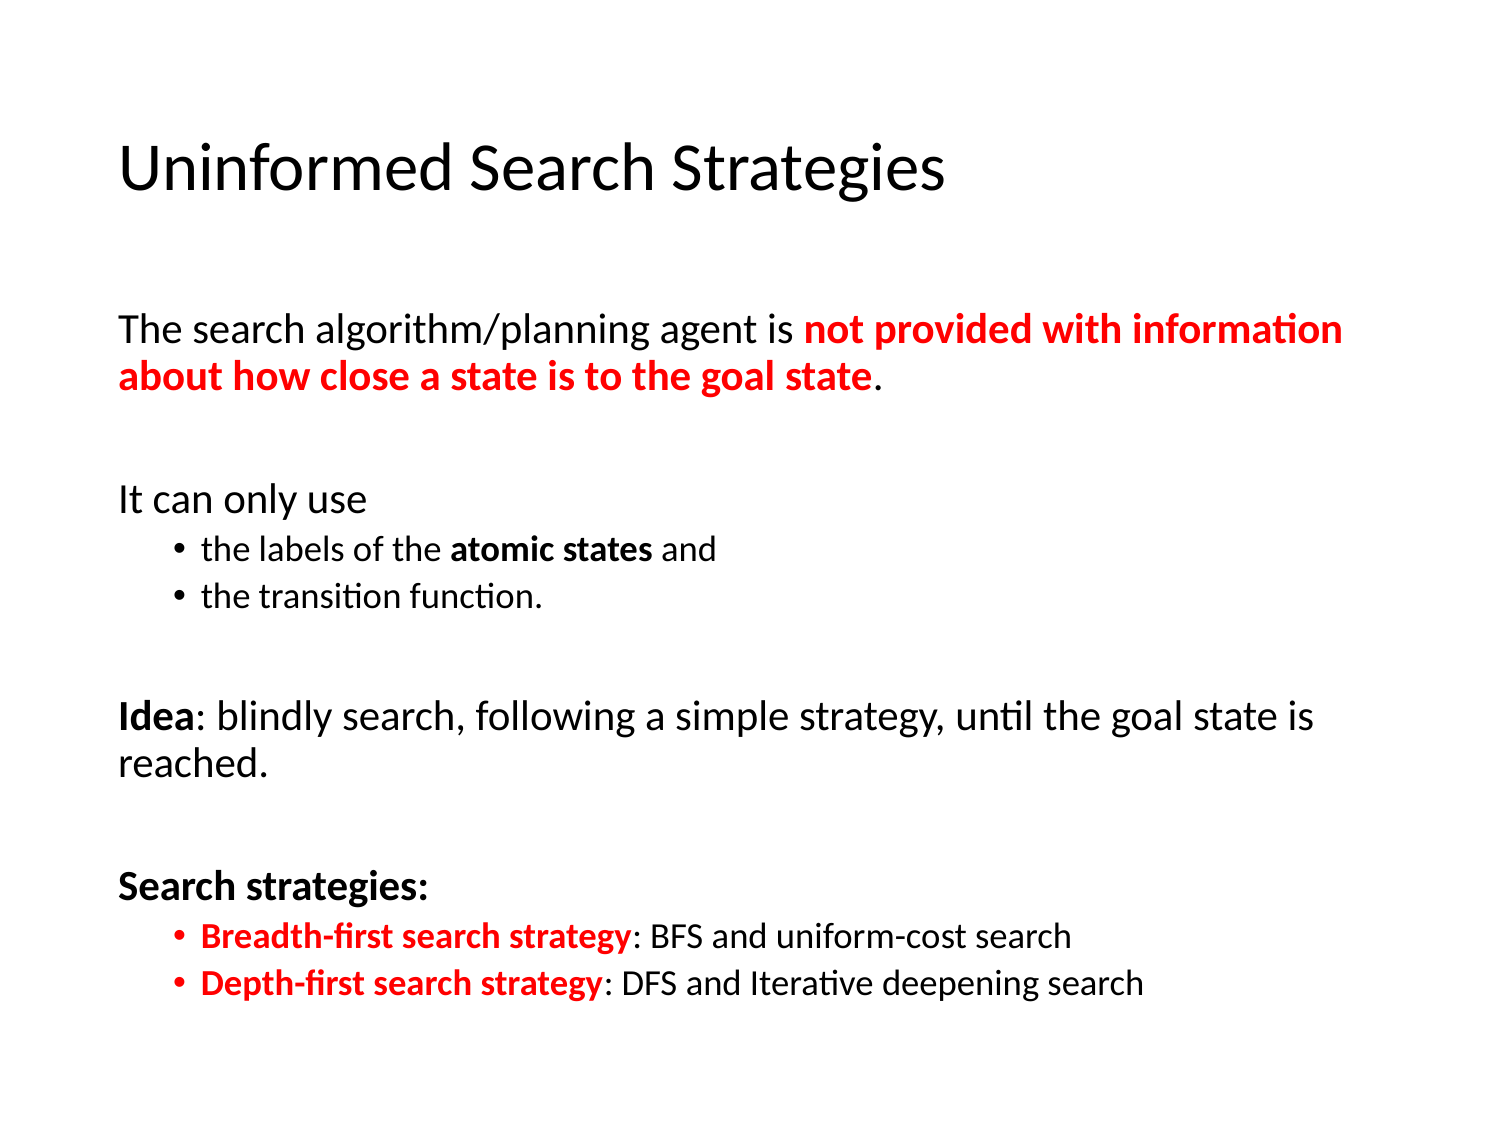

# Uninformed Search Strategies
The search algorithm/planning agent is not provided with information about how close a state is to the goal state.

It can only use
the labels of the atomic states and
the transition function.

Idea: blindly search, following a simple strategy, until the goal state is reached.

Search strategies:
Breadth-first search strategy: BFS and uniform-cost search
Depth-first search strategy: DFS and Iterative deepening search